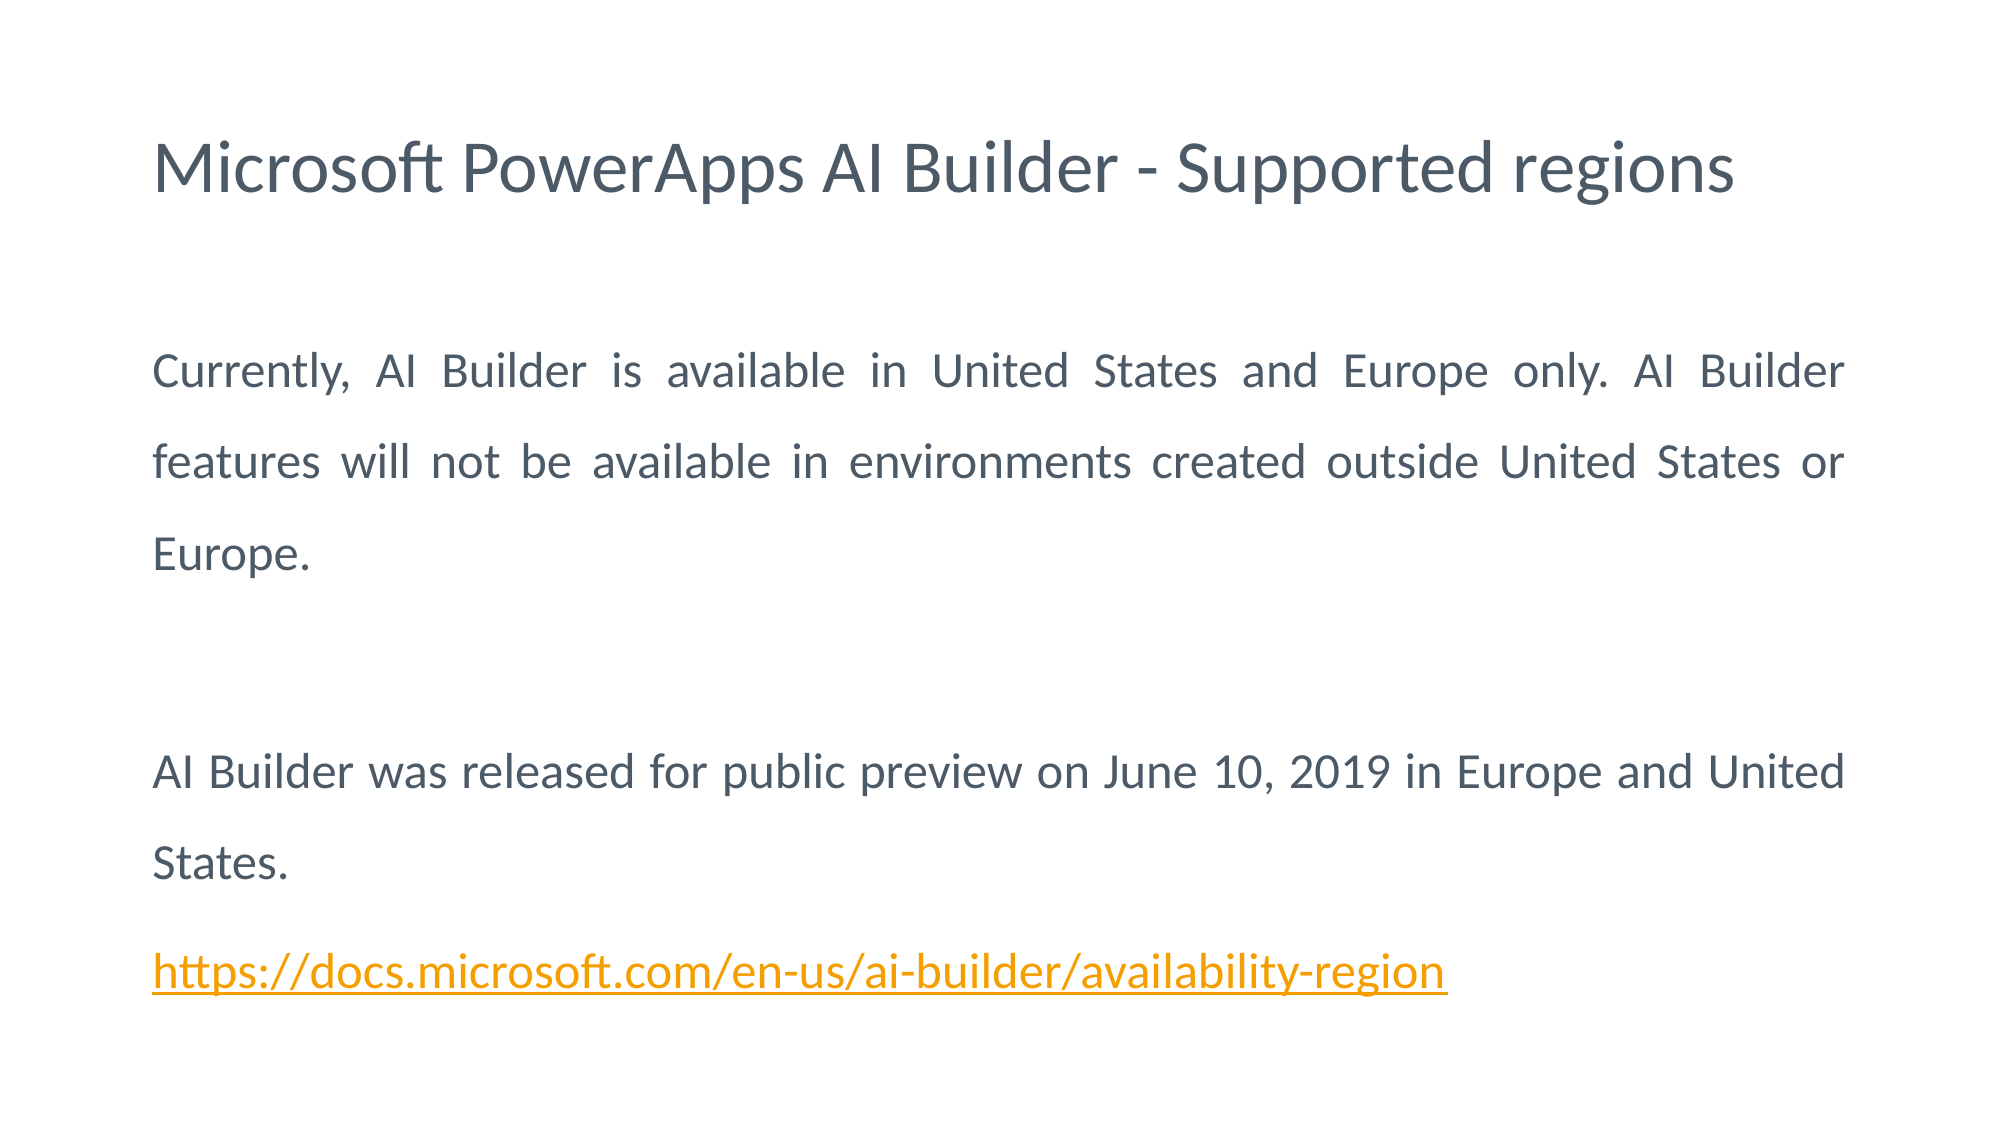

# Microsoft PowerApps AI Builder - Supported regions
Currently, AI Builder is available in United States and Europe only. AI Builder features will not be available in environments created outside United States or Europe.

AI Builder was released for public preview on June 10, 2019 in Europe and United States.
https://docs.microsoft.com/en-us/ai-builder/availability-region